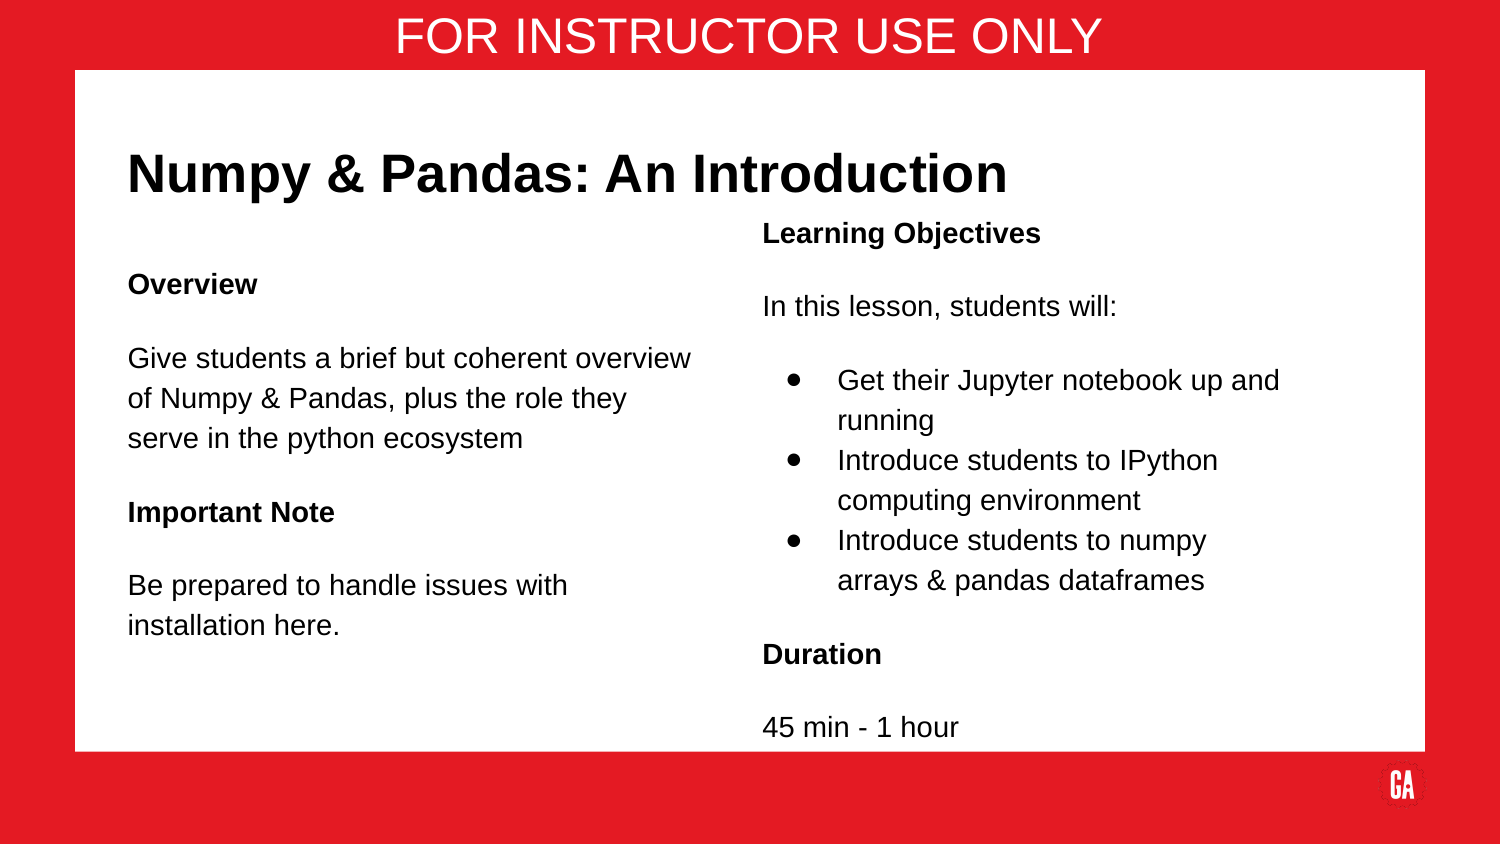

# Numpy & Pandas: An Introduction
Learning Objectives
In this lesson, students will:
Get their Jupyter notebook up and running
Introduce students to IPython computing environment
Introduce students to numpy arrays & pandas dataframes
Duration
45 min - 1 hour
Overview
Give students a brief but coherent overview of Numpy & Pandas, plus the role they serve in the python ecosystem
Important Note
Be prepared to handle issues with installation here.